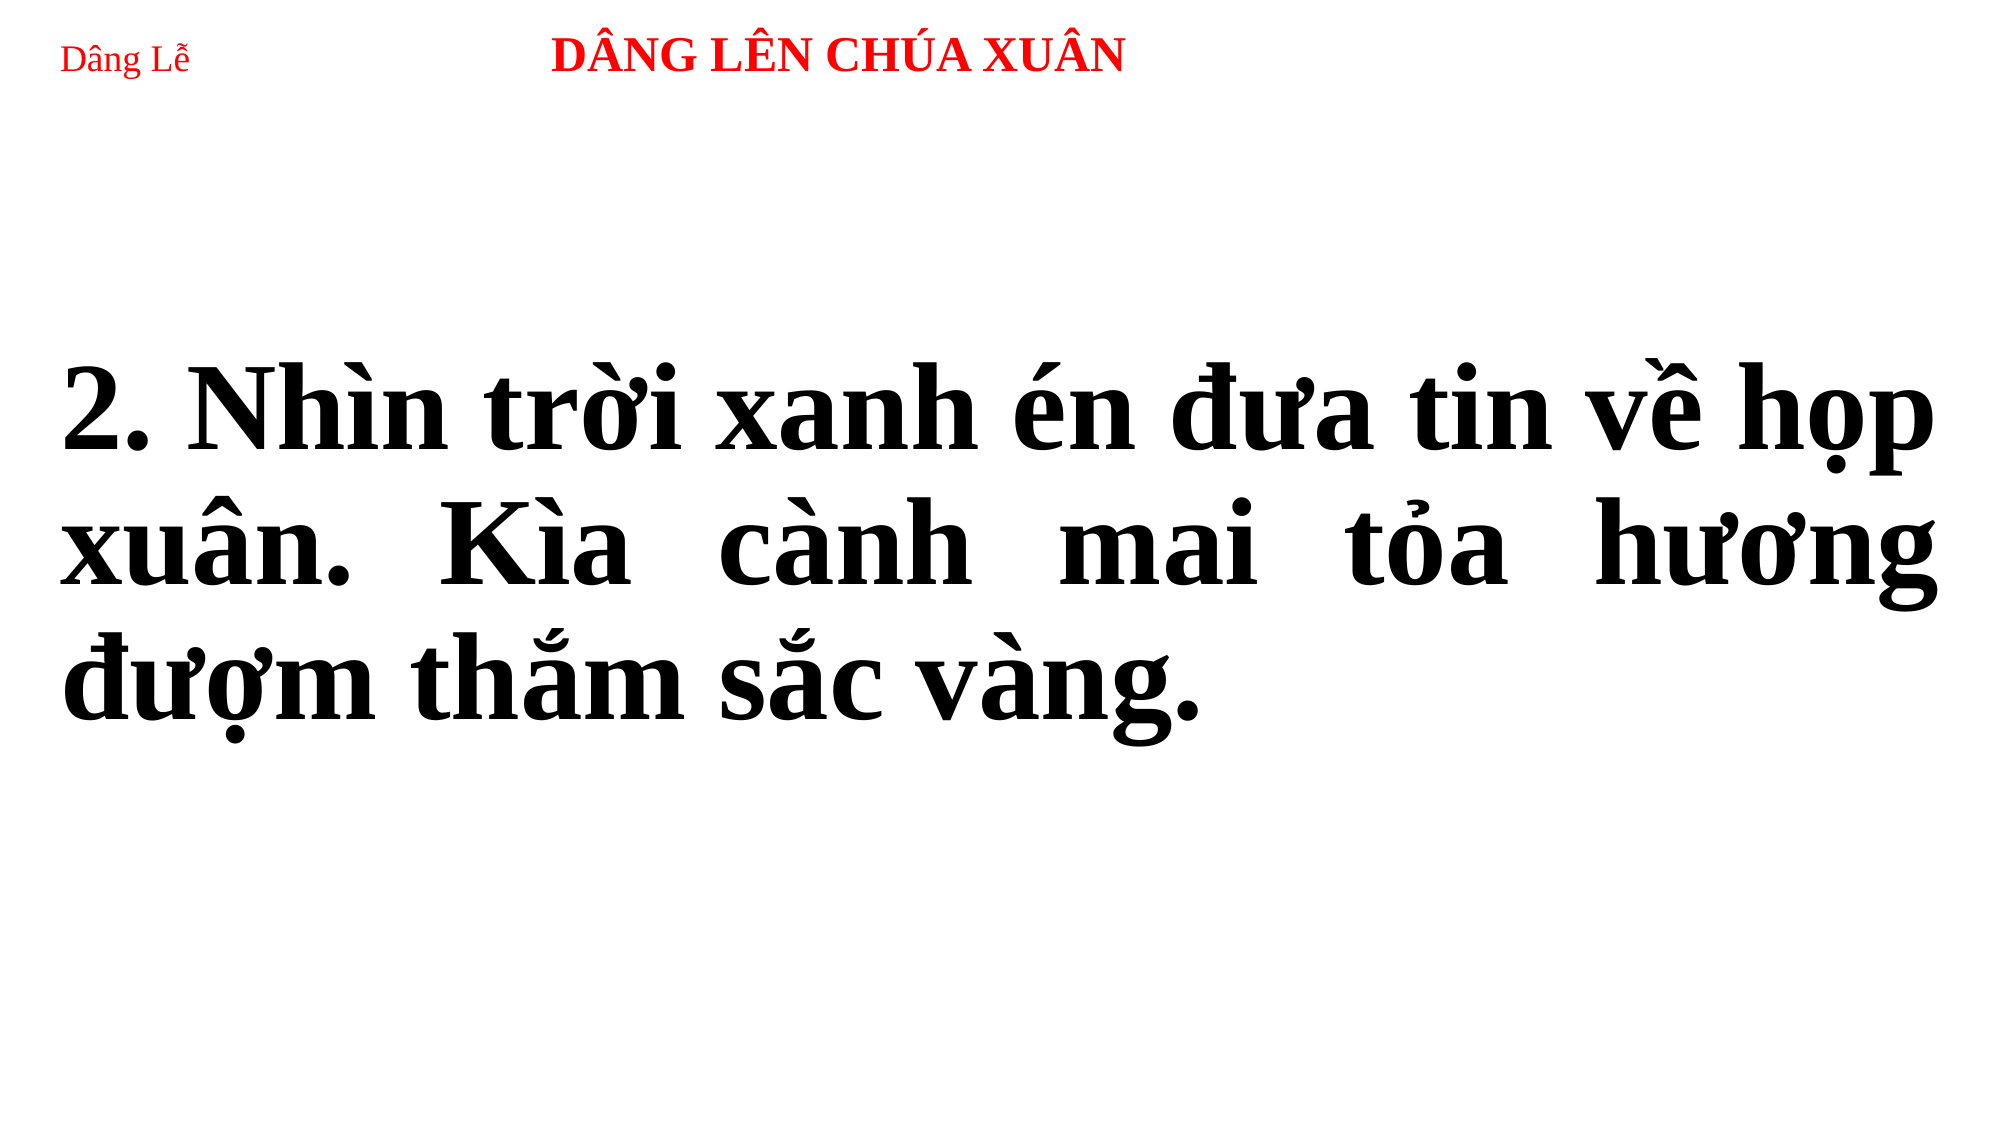

# Dâng Lễ                                      DÂNG LÊN CHÚA XUÂN
2. Nhìn trời xanh én đưa tin về họp xuân. Kìa cành mai tỏa hương đượm thắm sắc vàng.